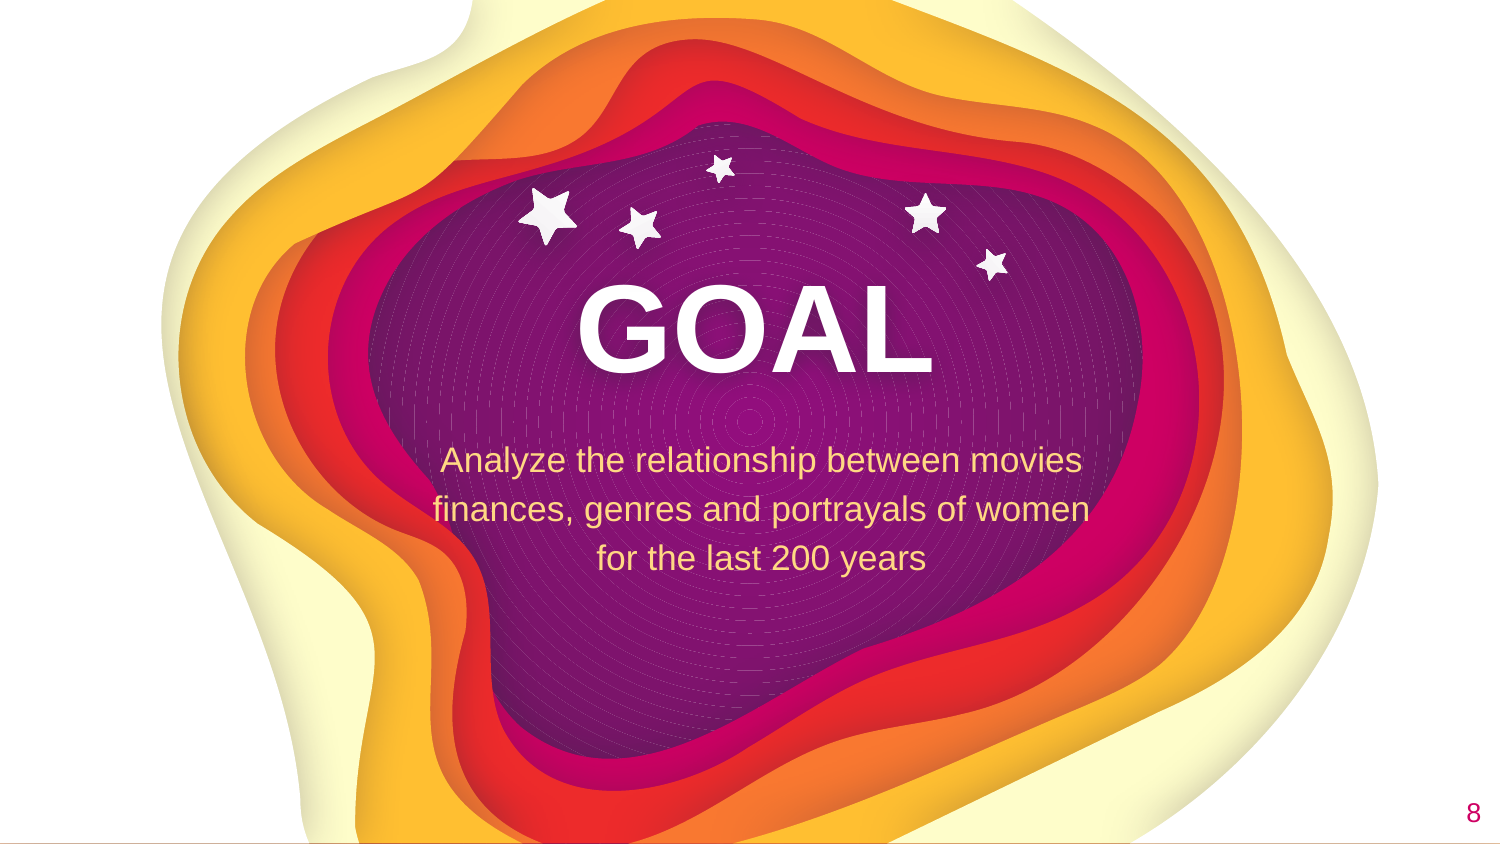

GOAL
Analyze the relationship between movies finances, genres and portrayals of women for the last 200 years
8